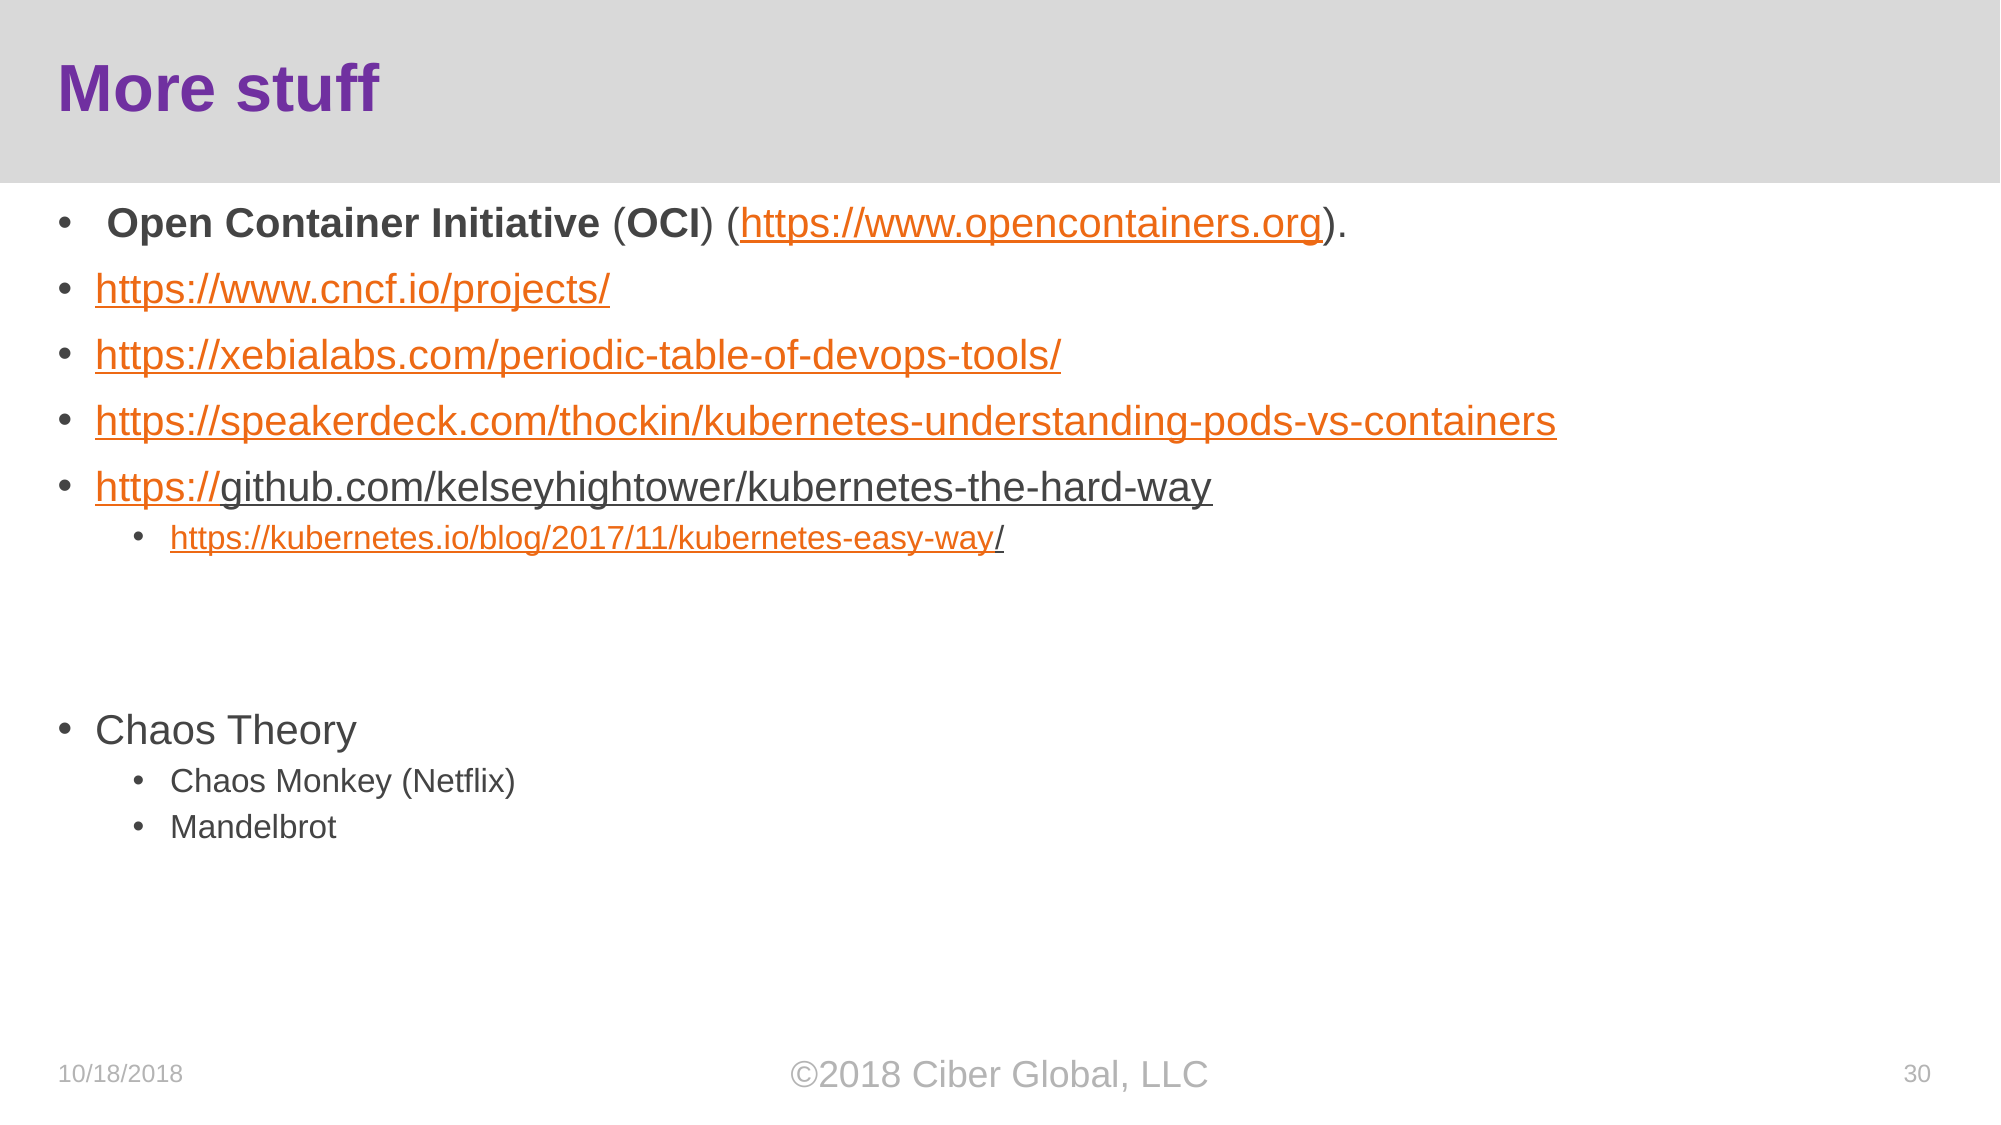

# More stuff
 Open Container Initiative (OCI) (https://www.opencontainers.org).
https://www.cncf.io/projects/
https://xebialabs.com/periodic-table-of-devops-tools/
https://speakerdeck.com/thockin/kubernetes-understanding-pods-vs-containers
https://github.com/kelseyhightower/kubernetes-the-hard-way
https://kubernetes.io/blog/2017/11/kubernetes-easy-way/

Chaos Theory
Chaos Monkey (Netflix)
Mandelbrot
10/18/2018
©2018 Ciber Global, LLC
30